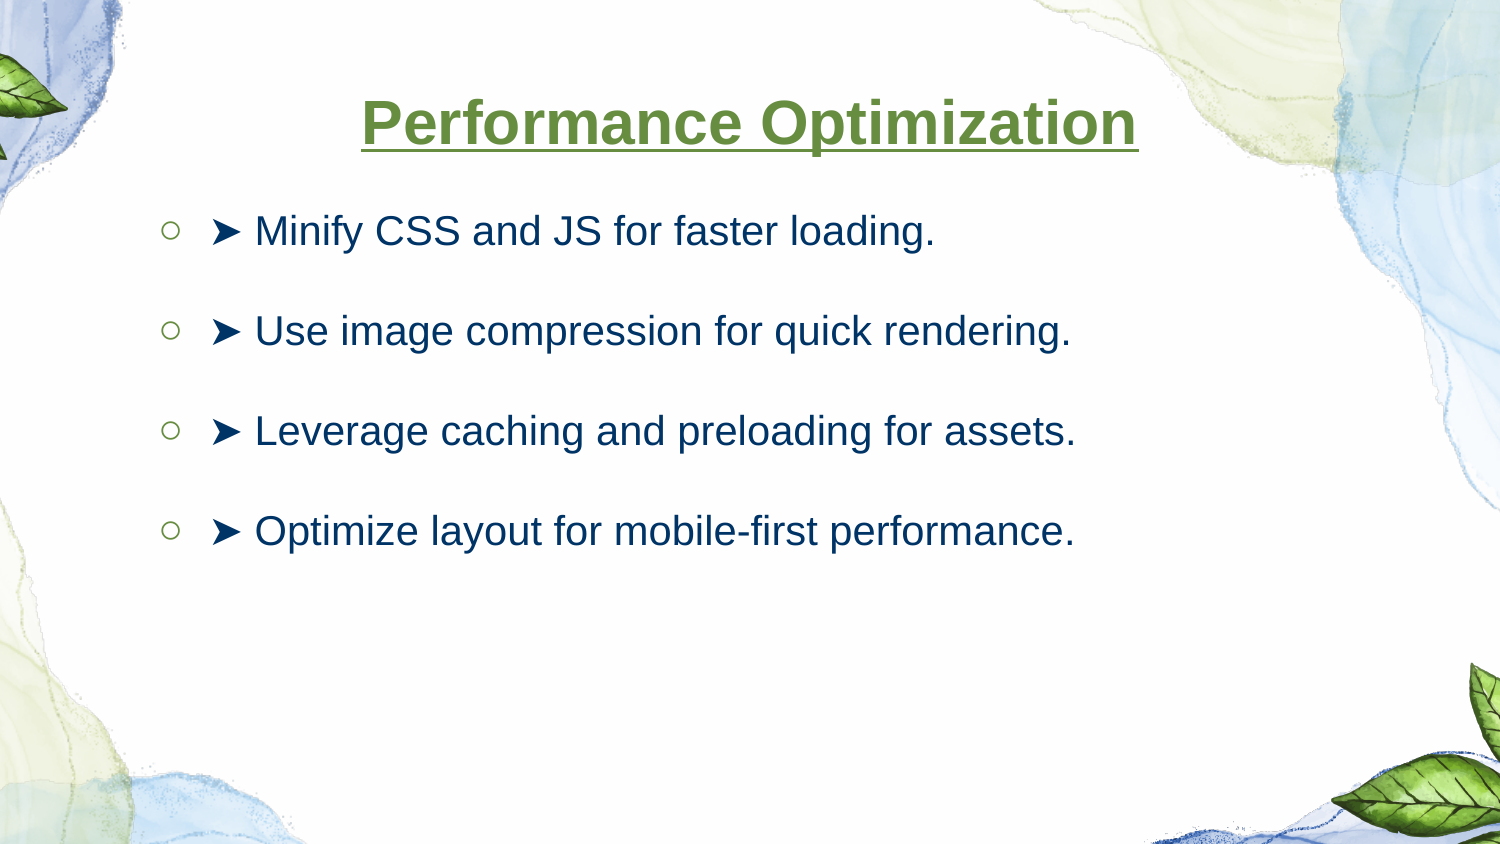

# Performance Optimization
➤ Minify CSS and JS for faster loading.

➤ Use image compression for quick rendering.

➤ Leverage caching and preloading for assets.

➤ Optimize layout for mobile-first performance.